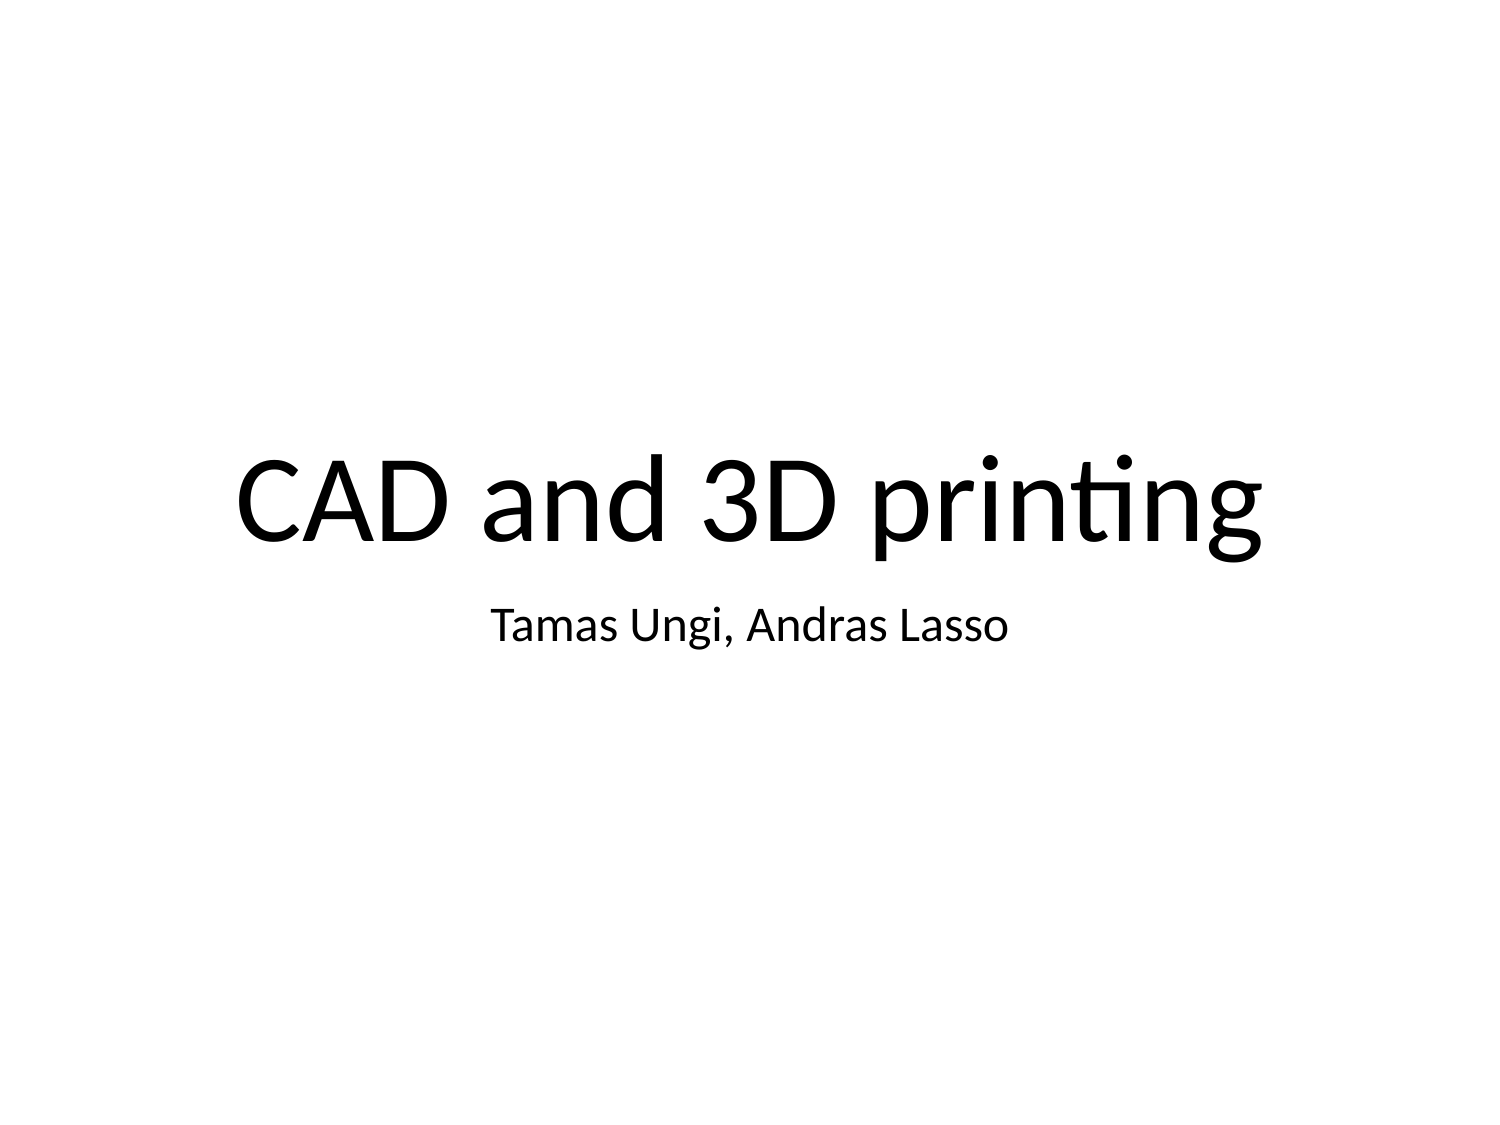

# CAD and 3D printing
Tamas Ungi, Andras Lasso